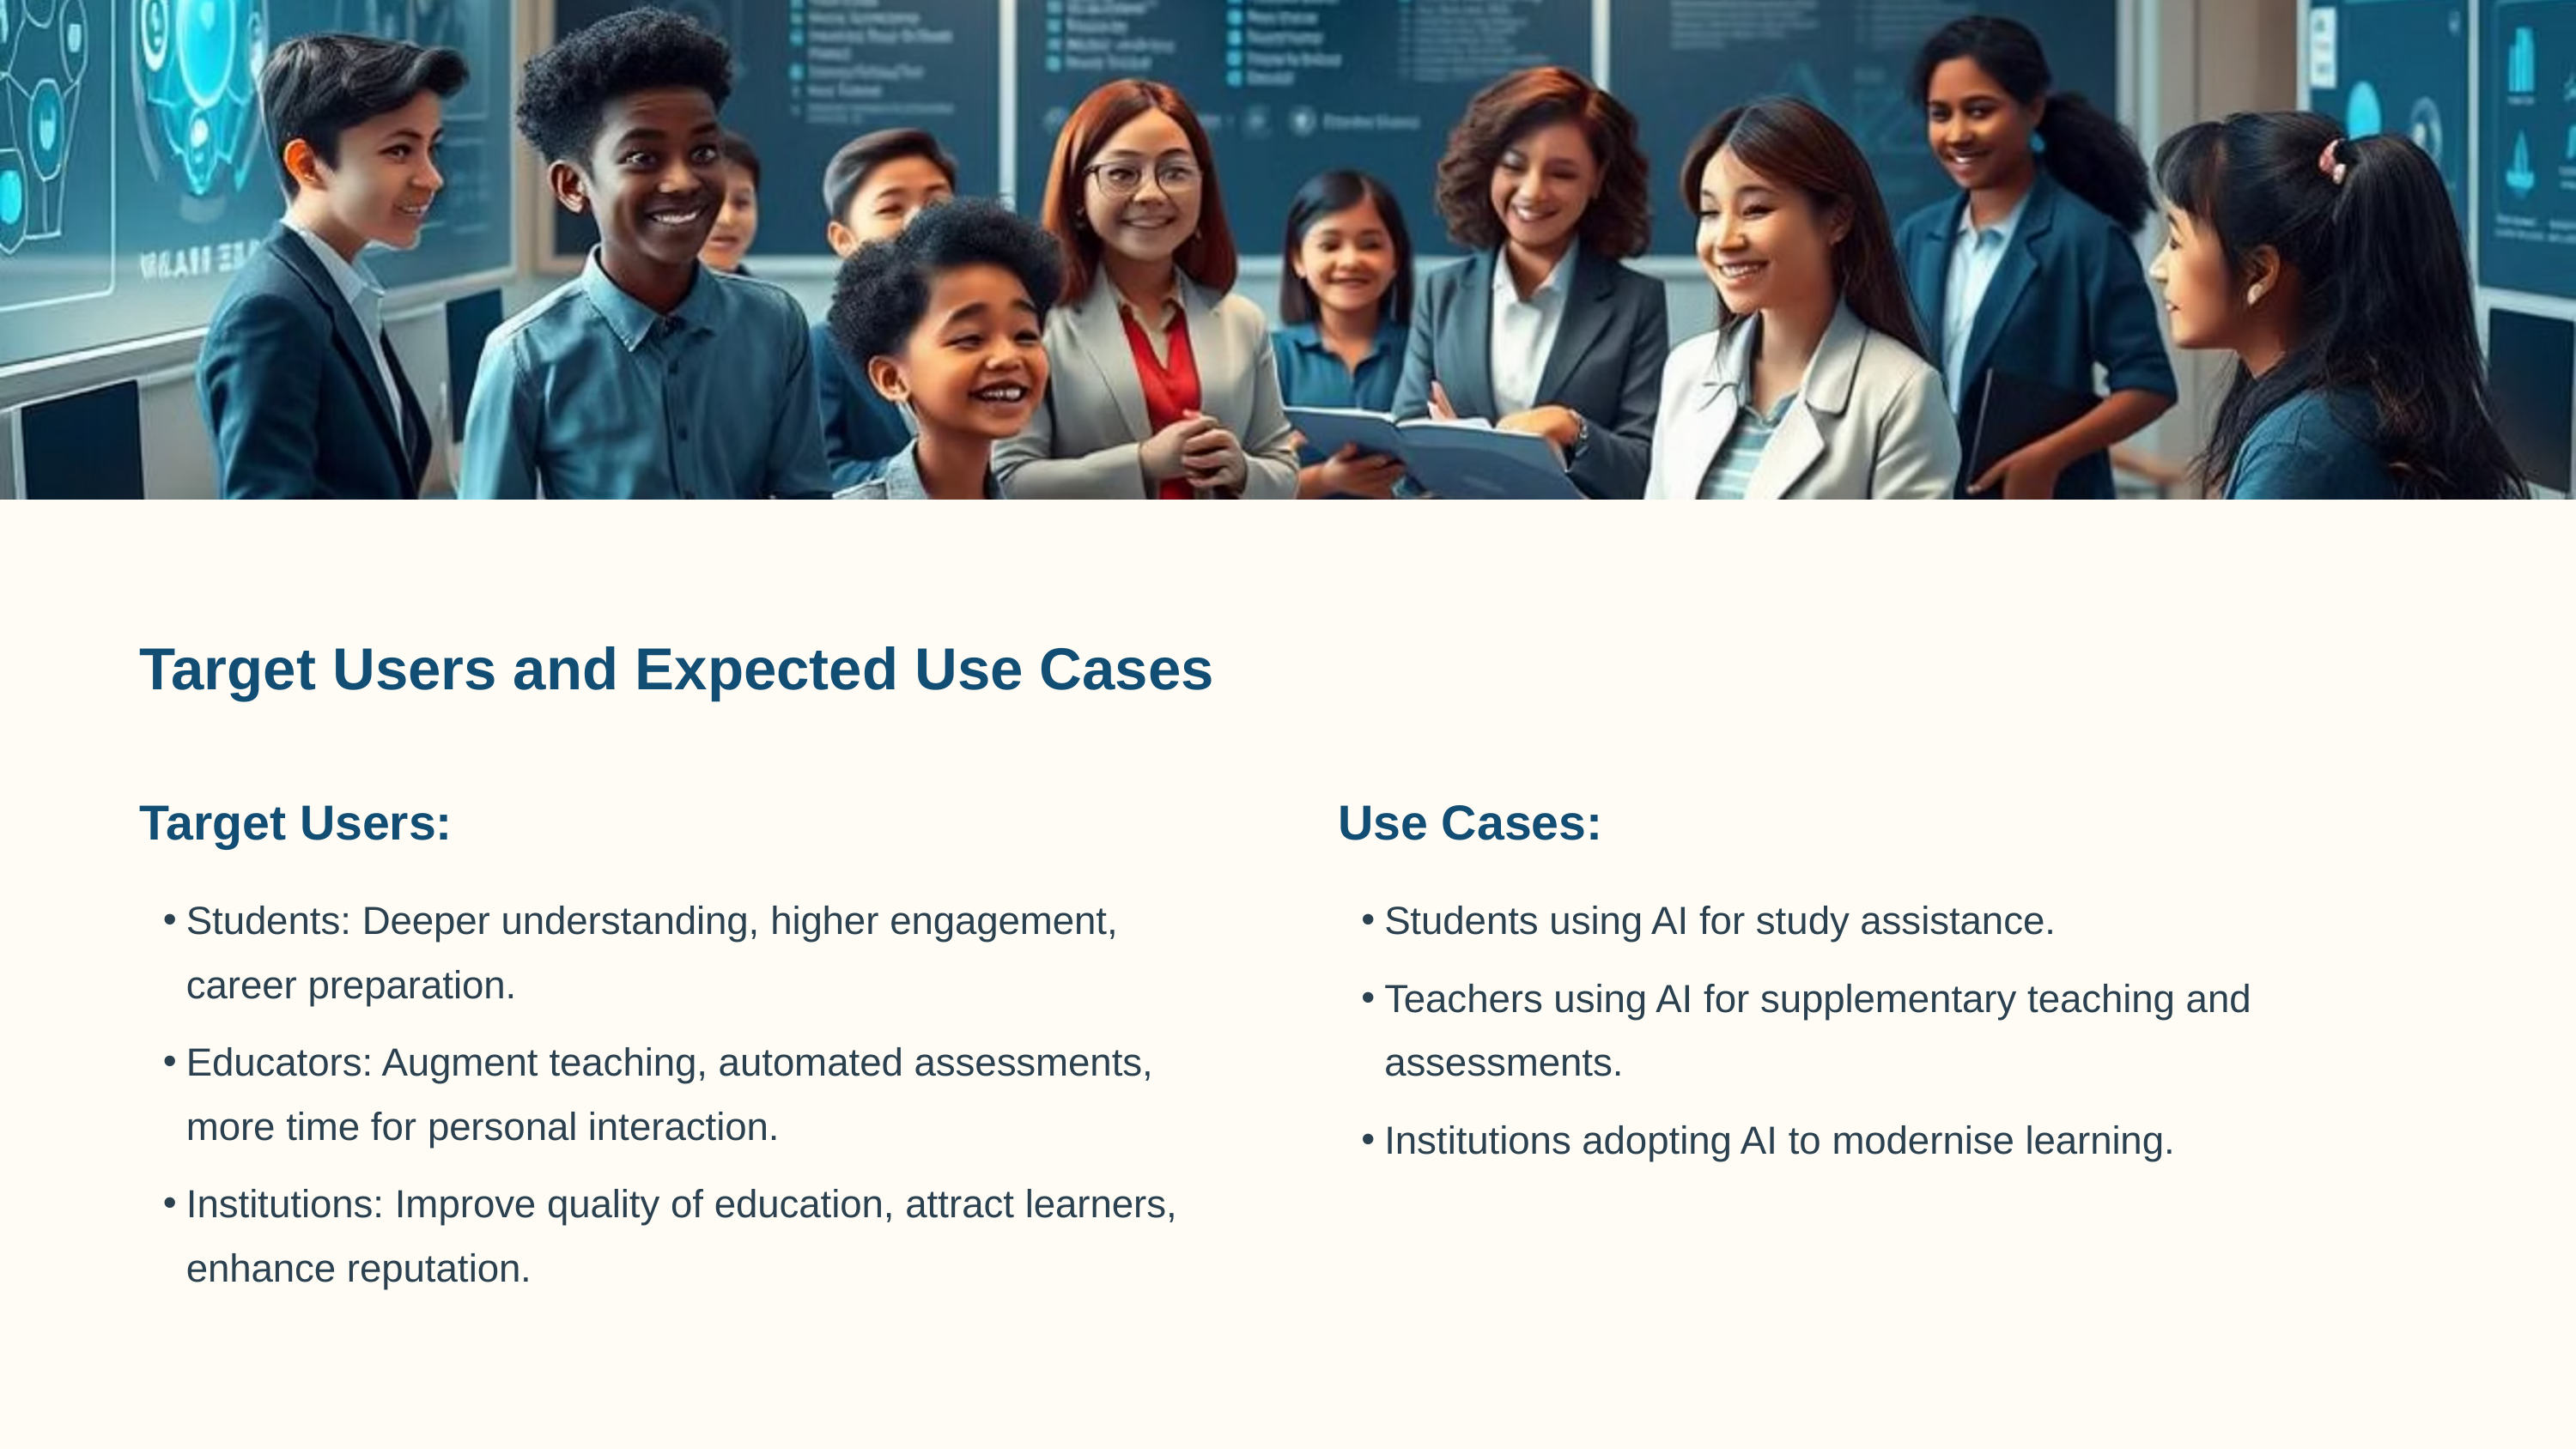

Target Users and Expected Use Cases
Target Users:
Use Cases:
Students: Deeper understanding, higher engagement, career preparation.
Students using AI for study assistance.
Teachers using AI for supplementary teaching and assessments.
Educators: Augment teaching, automated assessments, more time for personal interaction.
Institutions adopting AI to modernise learning.
Institutions: Improve quality of education, attract learners, enhance reputation.